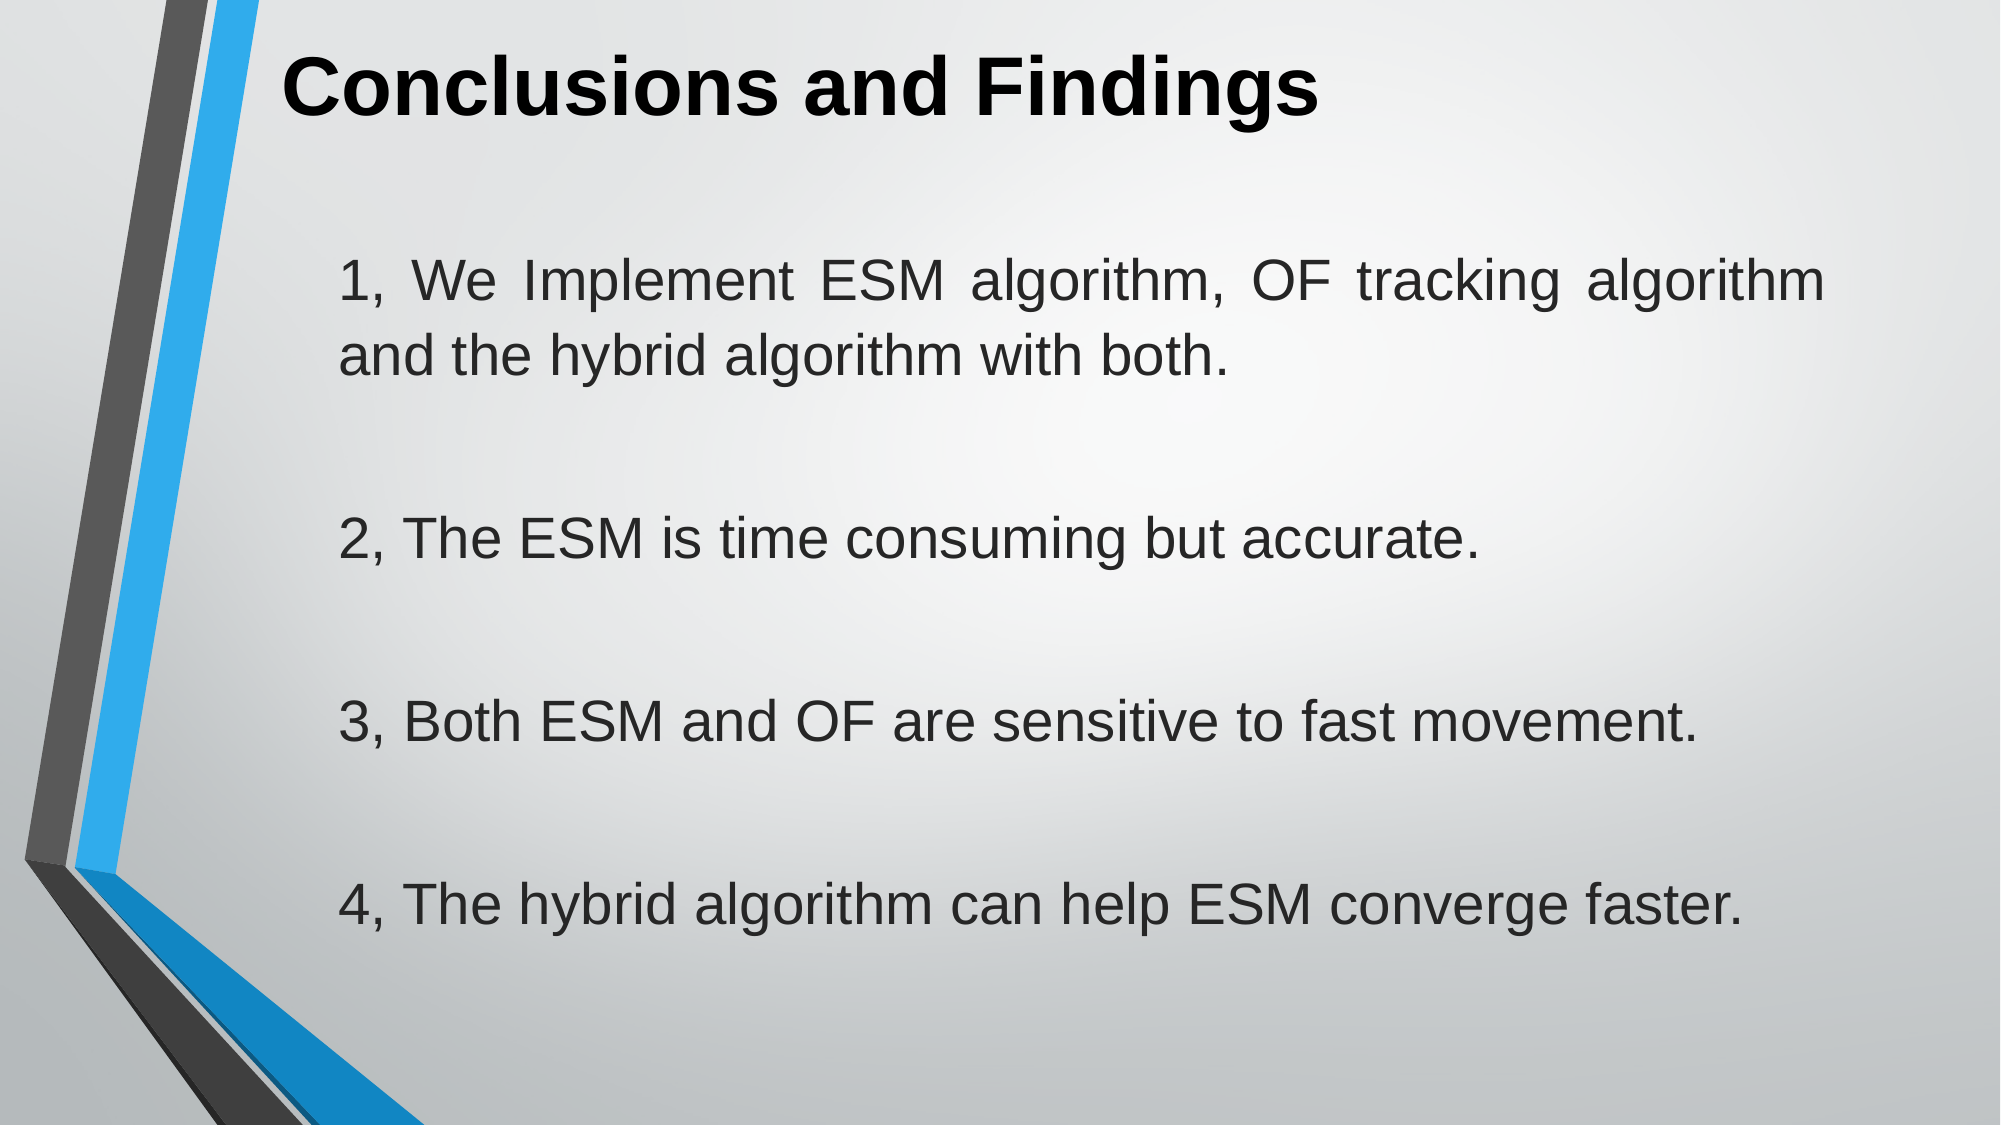

# Conclusions and Findings
1, We Implement ESM algorithm, OF tracking algorithm and the hybrid algorithm with both.

2, The ESM is time consuming but accurate.

3, Both ESM and OF are sensitive to fast movement.

4, The hybrid algorithm can help ESM converge faster.